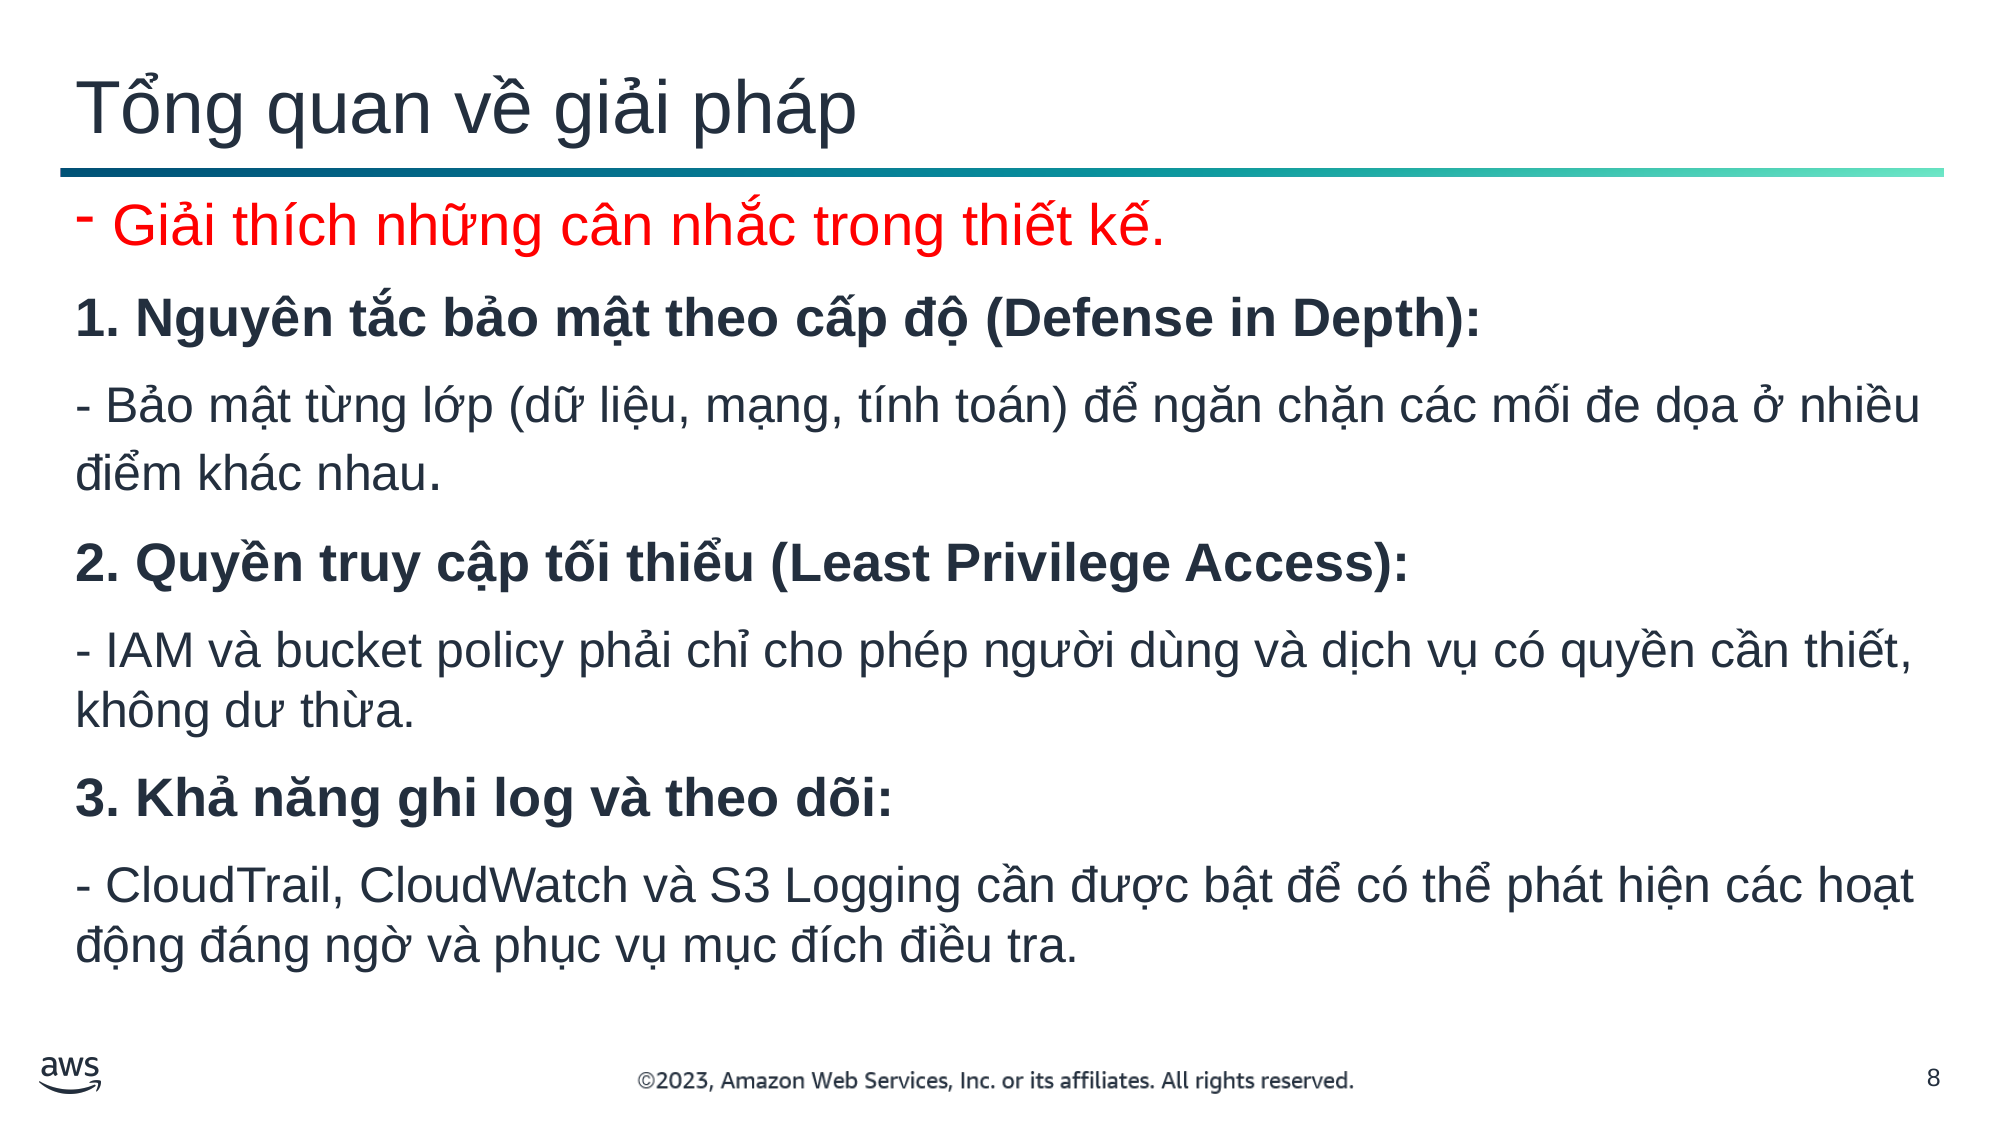

Tổng quan về giải pháp
Giải thích những cân nhắc trong thiết kế.
1. Nguyên tắc bảo mật theo cấp độ (Defense in Depth):
- Bảo mật từng lớp (dữ liệu, mạng, tính toán) để ngăn chặn các mối đe dọa ở nhiều điểm khác nhau.
2. Quyền truy cập tối thiểu (Least Privilege Access):
- IAM và bucket policy phải chỉ cho phép người dùng và dịch vụ có quyền cần thiết, không dư thừa.
3. Khả năng ghi log và theo dõi:
- CloudTrail, CloudWatch và S3 Logging cần được bật để có thể phát hiện các hoạt động đáng ngờ và phục vụ mục đích điều tra.

8